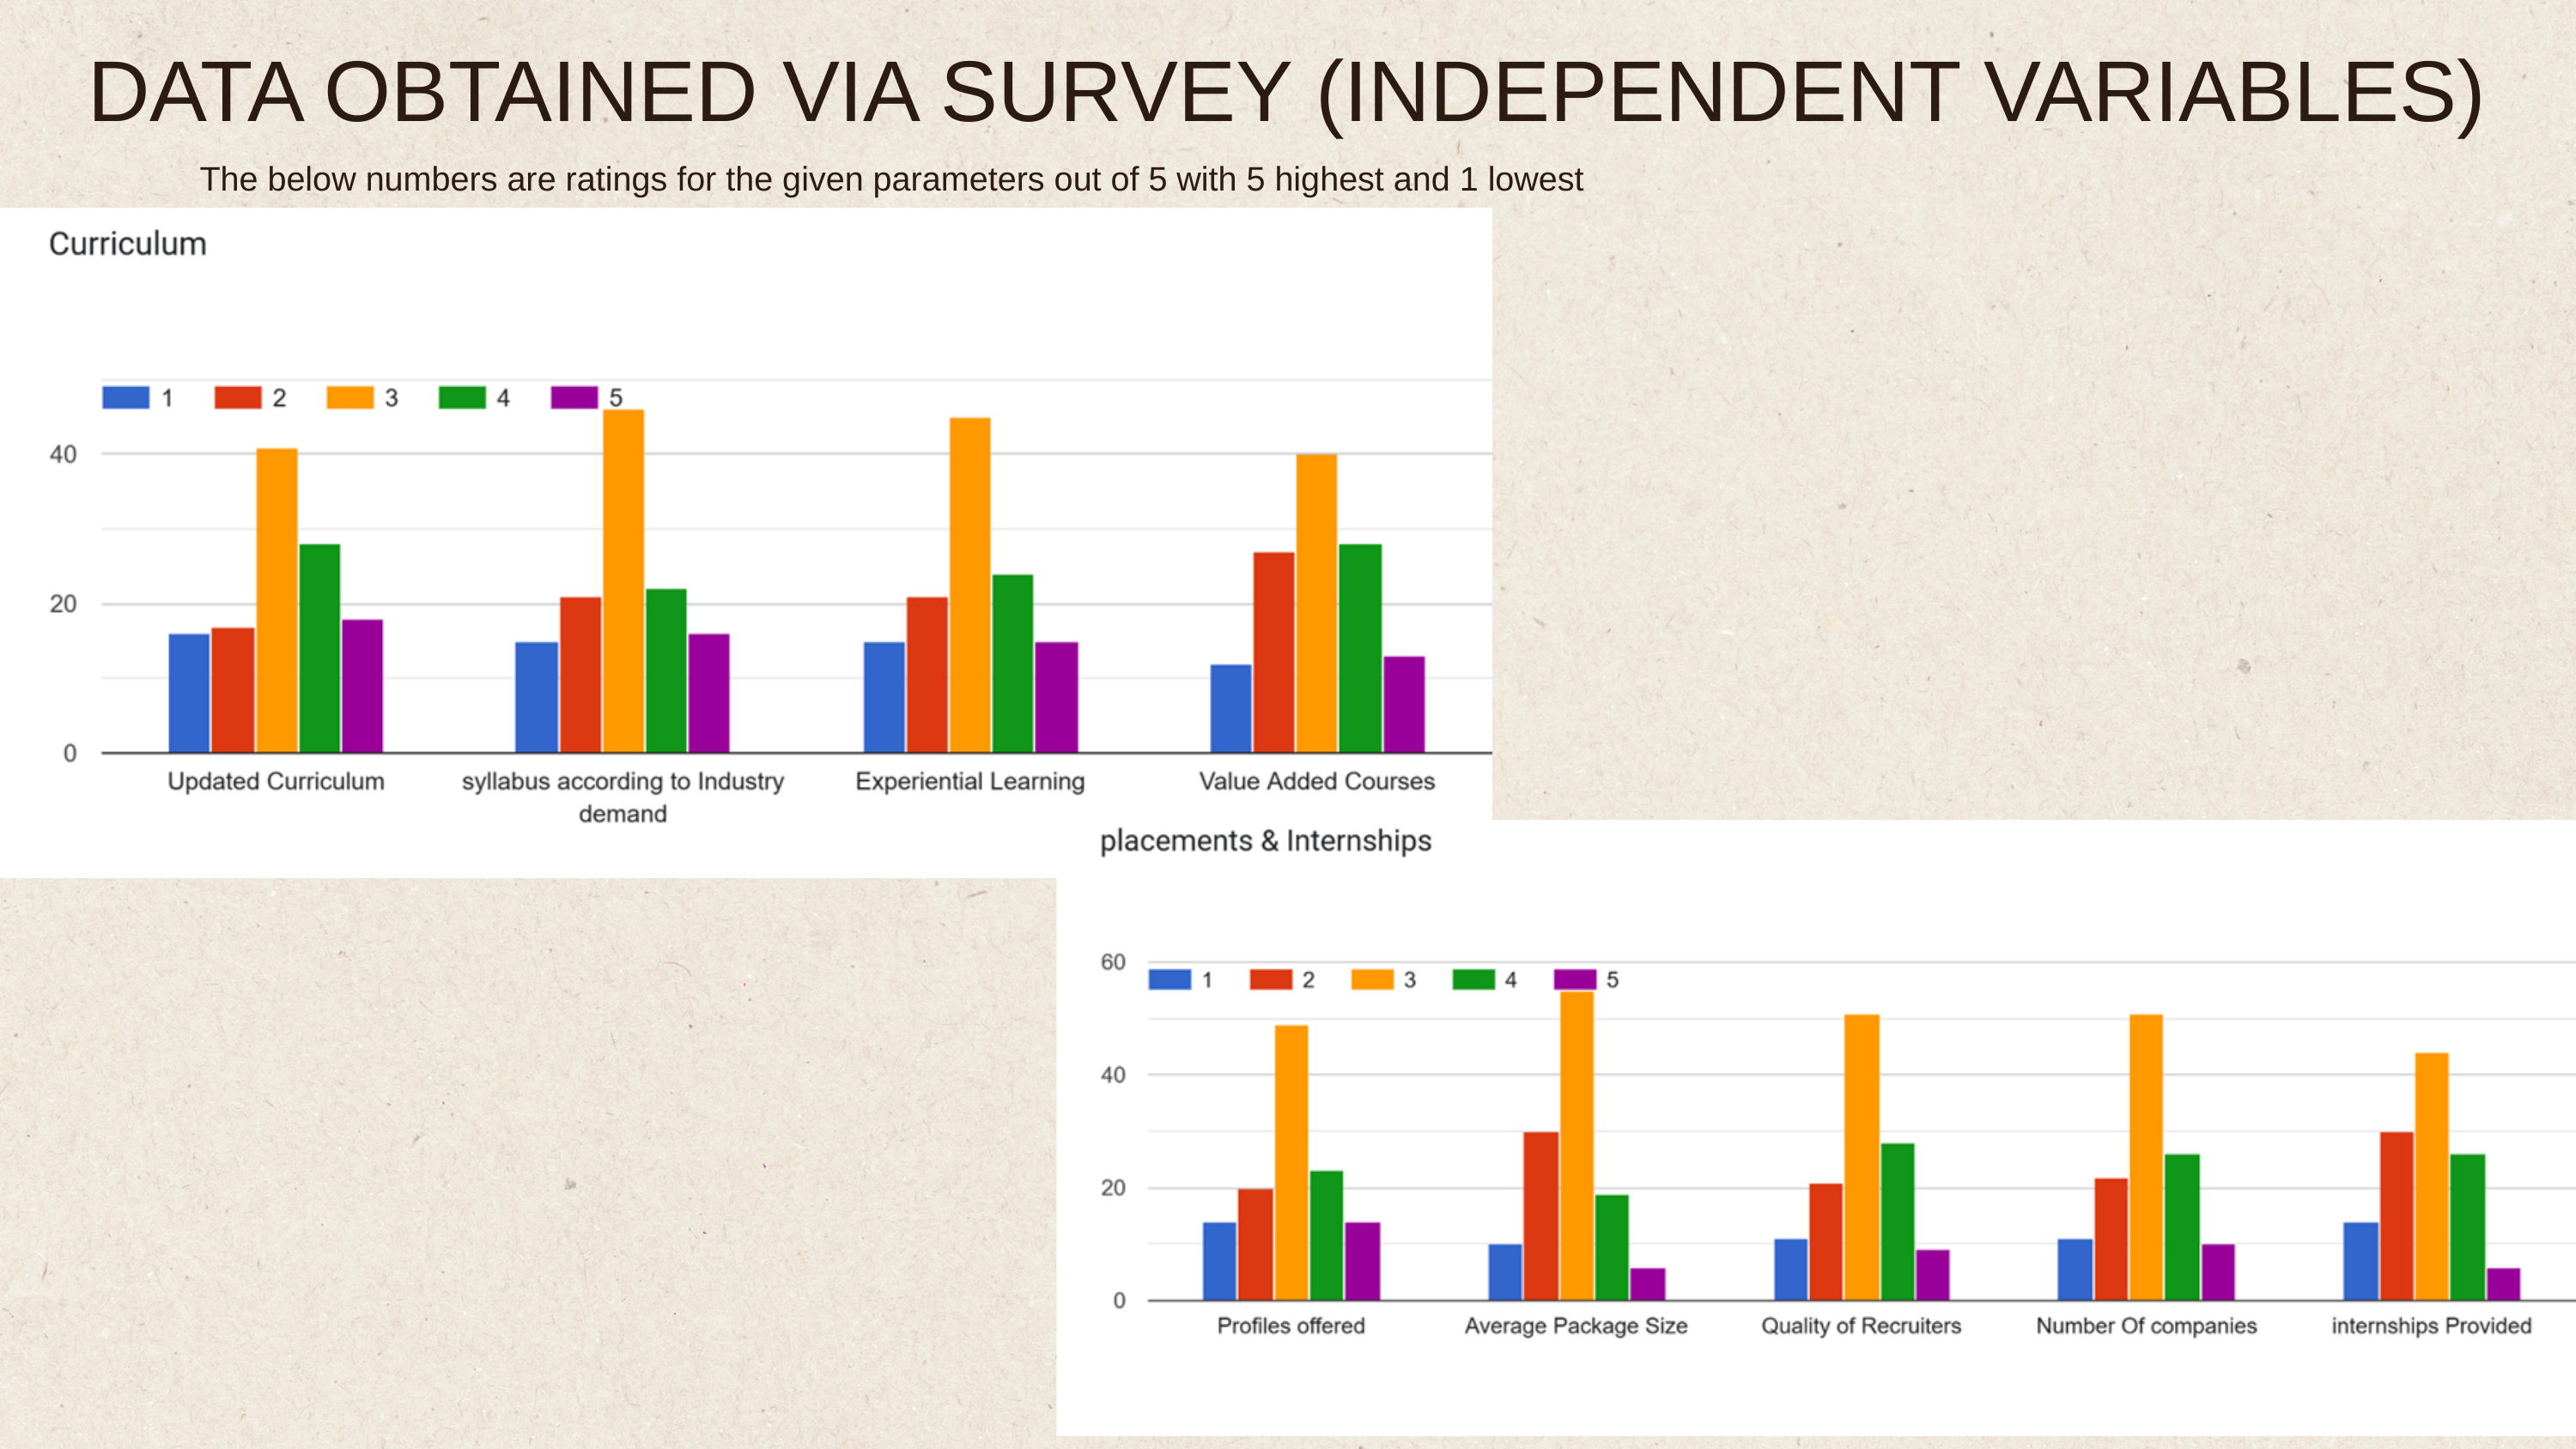

DATA OBTAINED VIA SURVEY (INDEPENDENT VARIABLES)
The below numbers are ratings for the given parameters out of 5 with 5 highest and 1 lowest